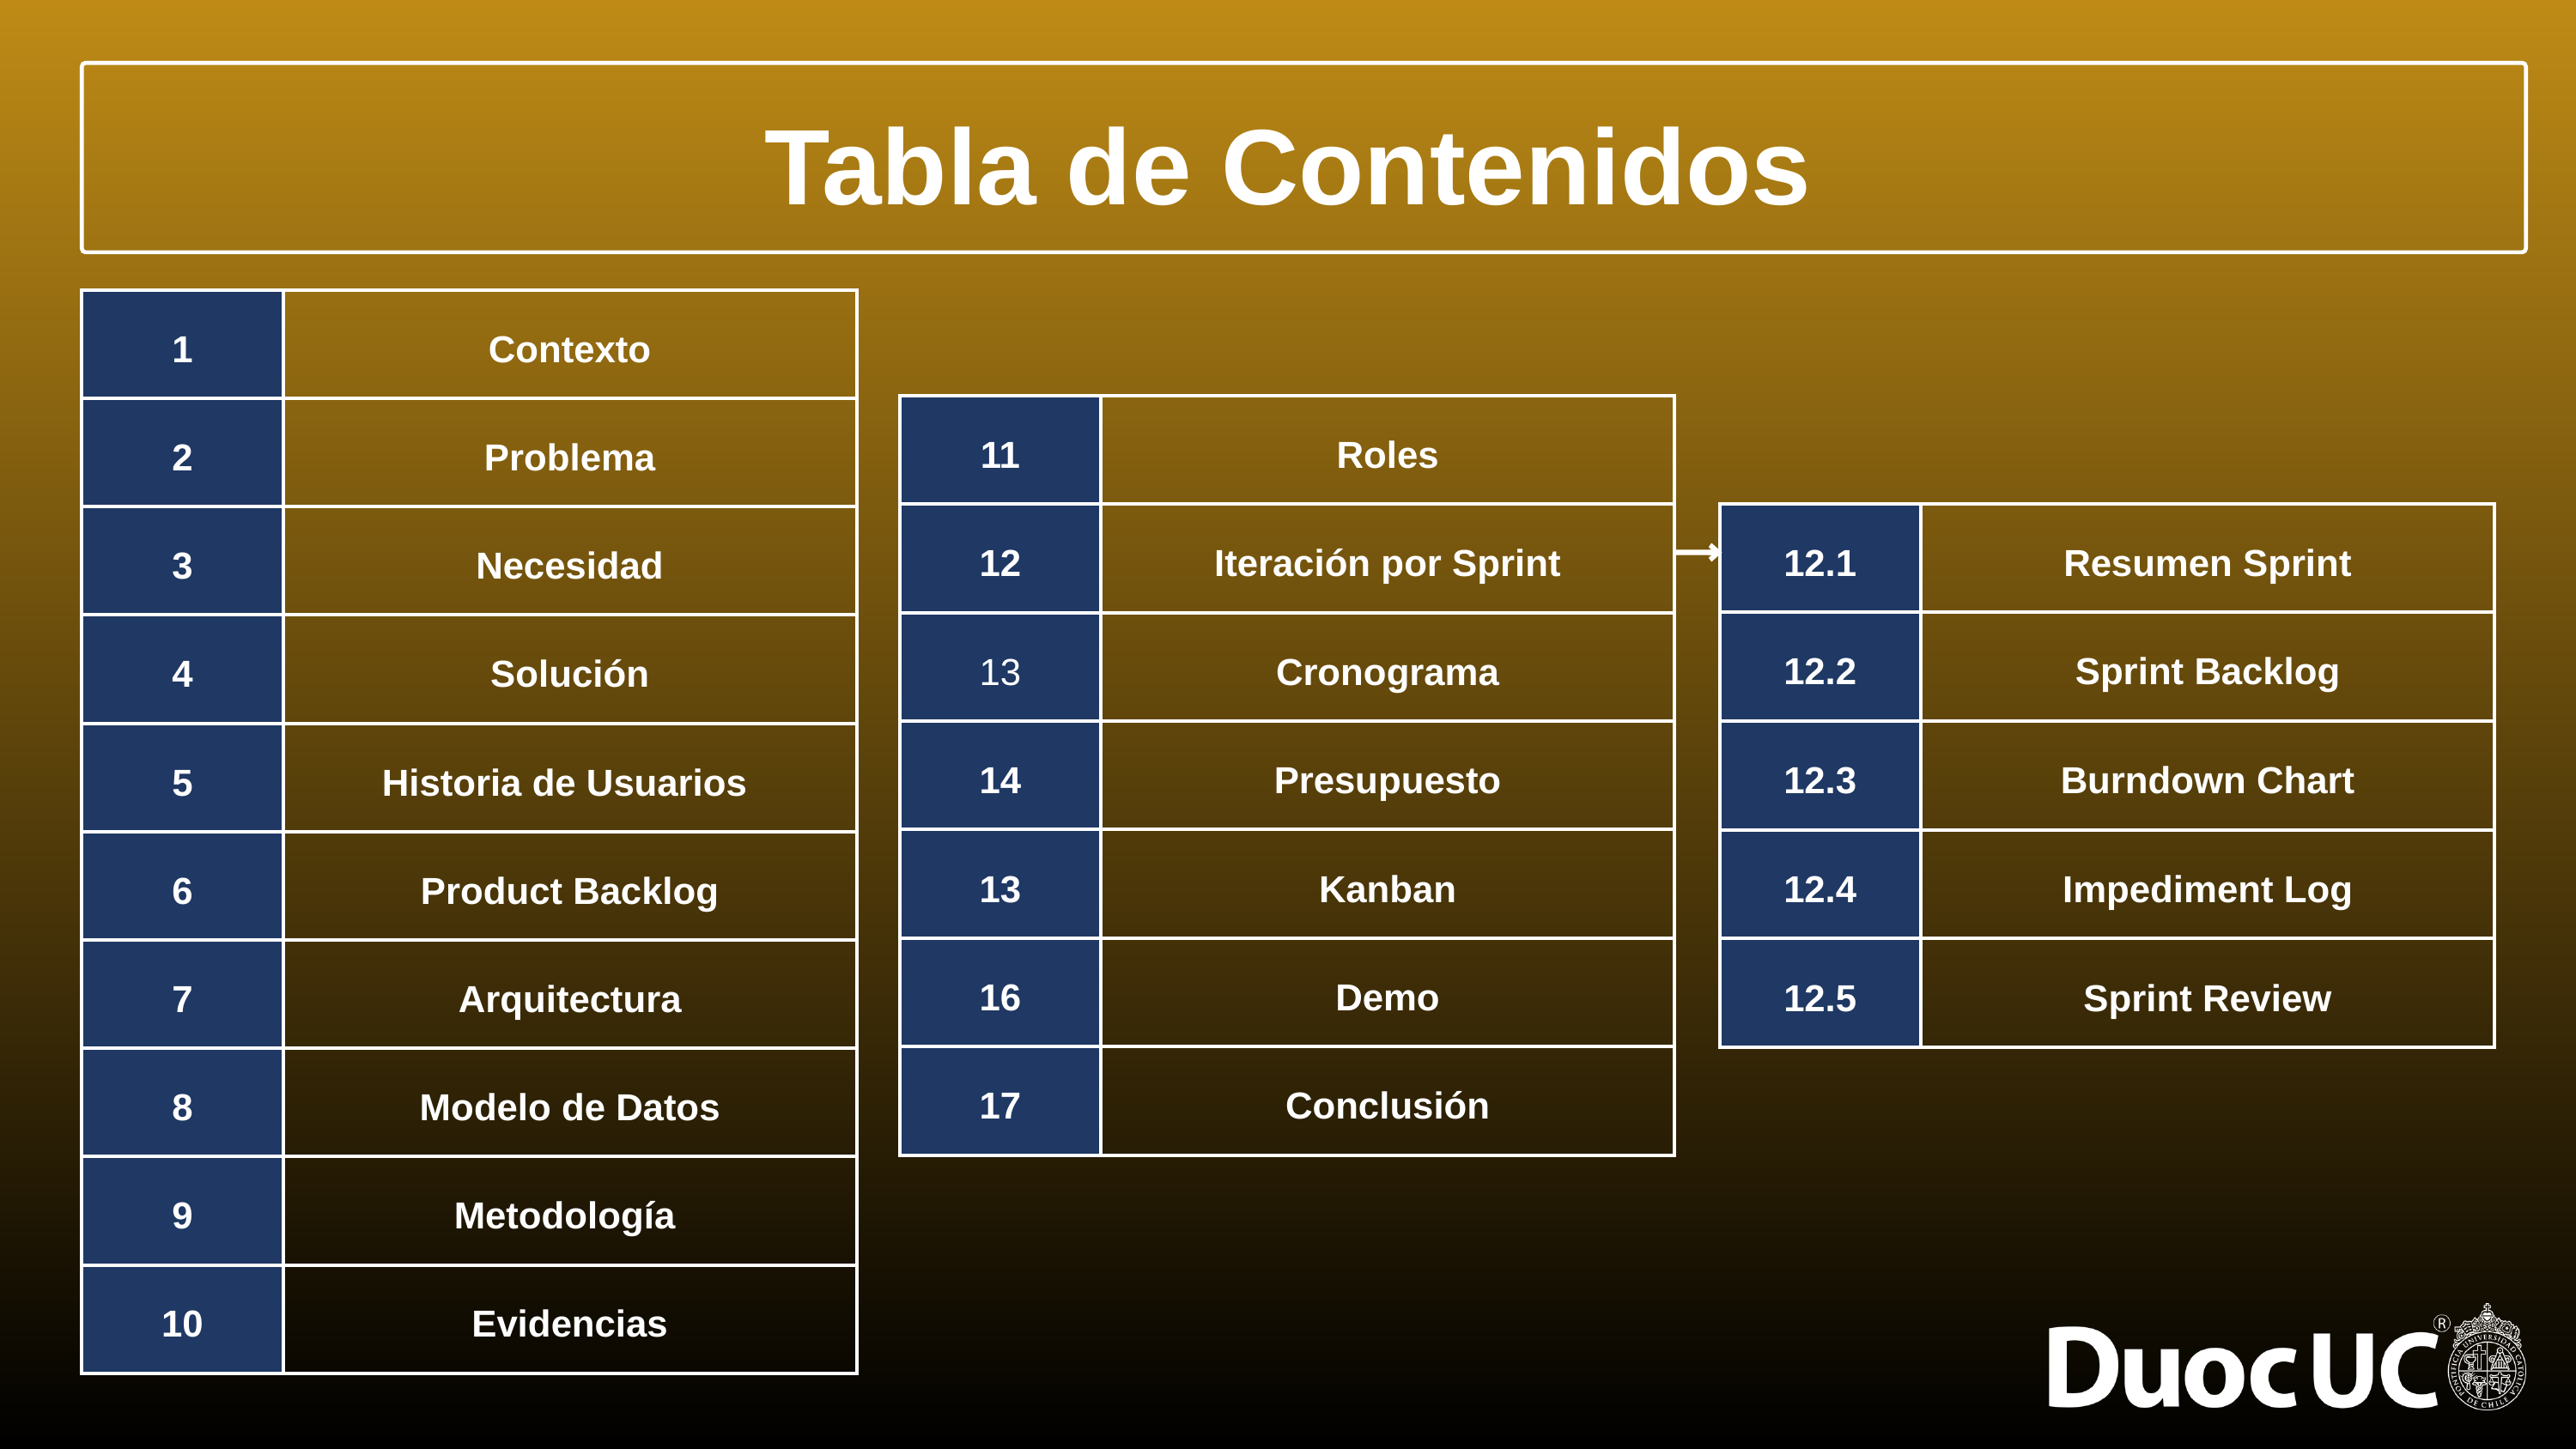

Tabla de Contenidos
| 1 | Contexto |
| --- | --- |
| 2 | Problema |
| 3 | Necesidad |
| 4 | Solución |
| 5 | Historia de Usuarios |
| 6 | Product Backlog |
| 7 | Arquitectura |
| 8 | Modelo de Datos |
| 9 | Metodología |
| 10 | Evidencias |
| 11 | Roles |
| --- | --- |
| 12 | Iteración por Sprint |
| 13 | Cronograma |
| 14 | Presupuesto |
| 13 | Kanban |
| 16 | Demo |
| 17 | Conclusión |
| 12.1 | Resumen Sprint |
| --- | --- |
| 12.2 | Sprint Backlog |
| 12.3 | Burndown Chart |
| 12.4 | Impediment Log |
| 12.5 | Sprint Review |